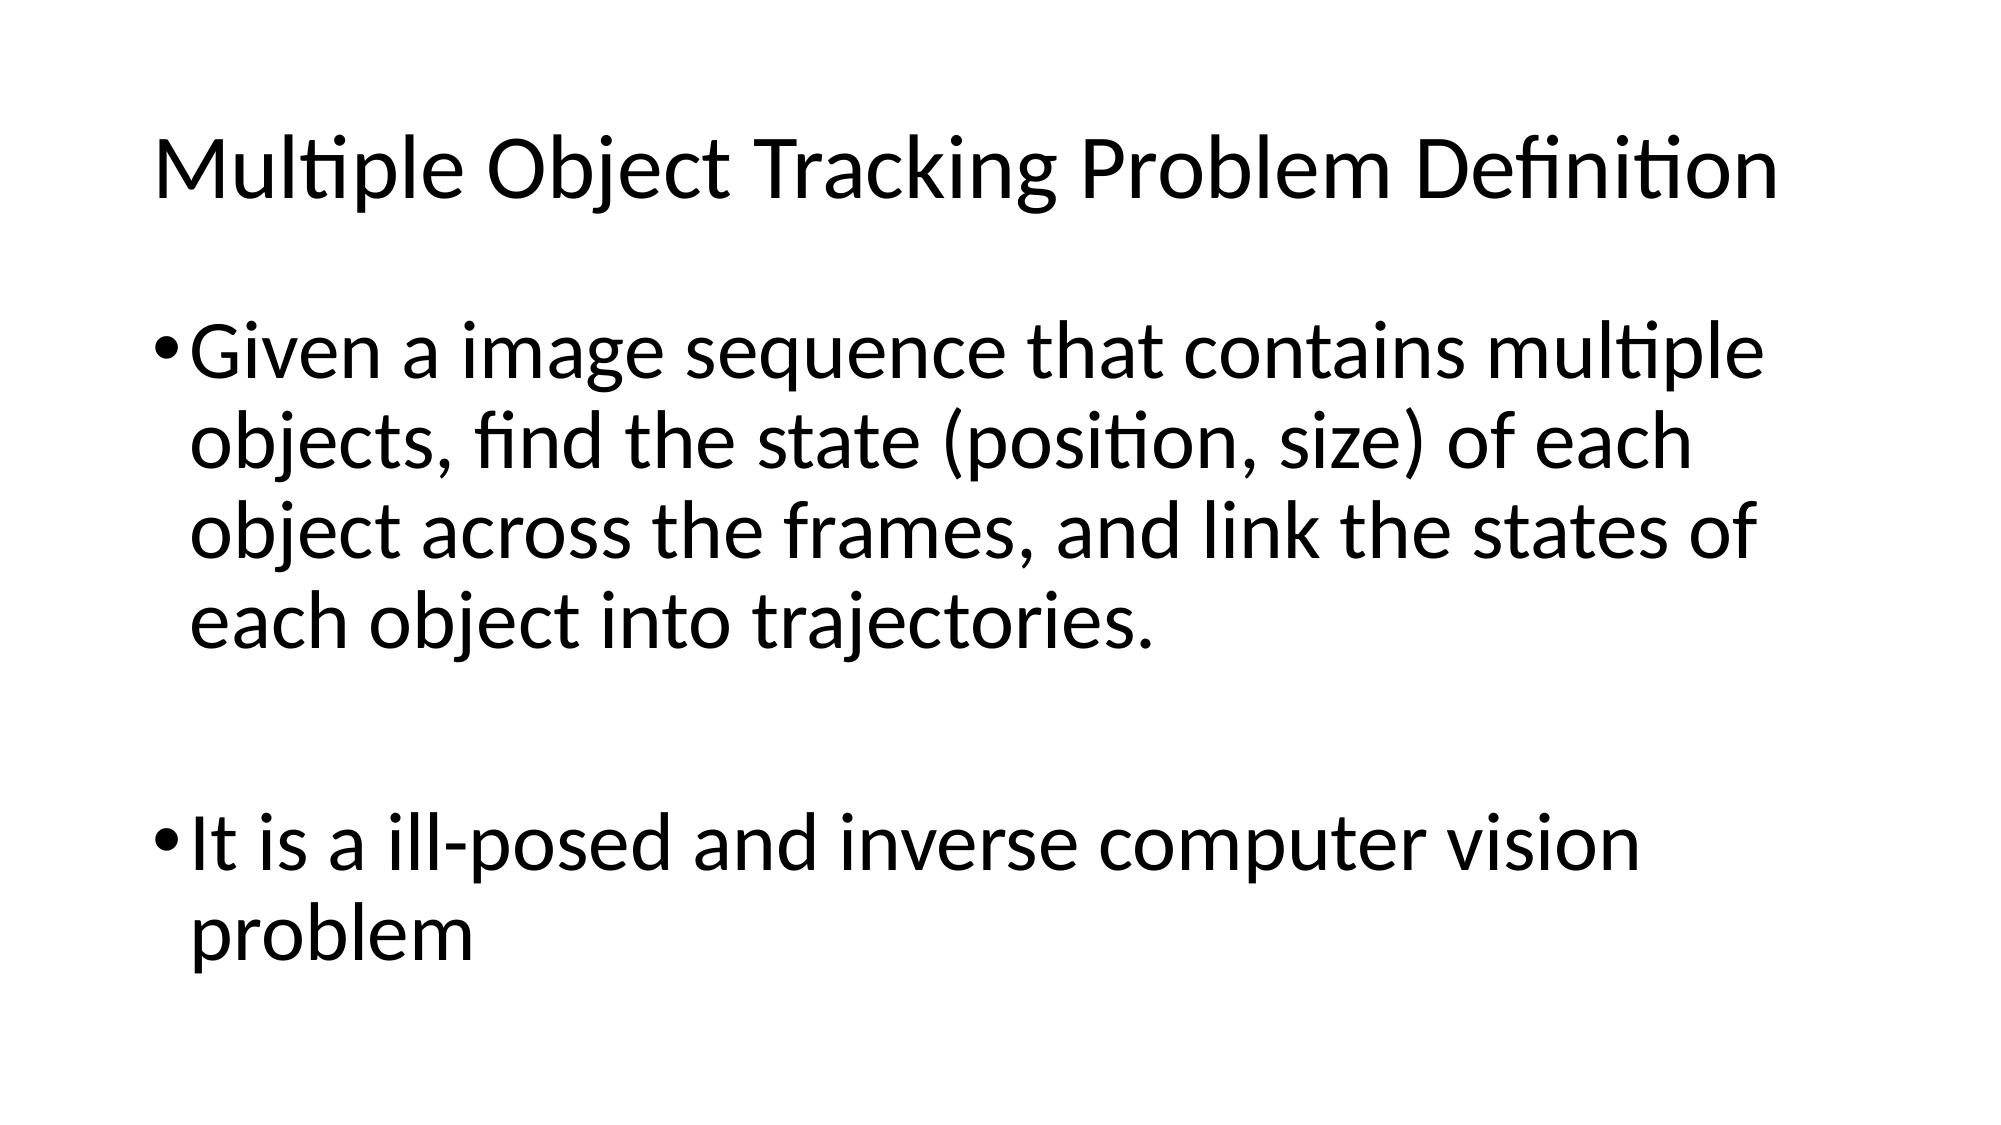

# Multiple Object Tracking Problem Definition
Given a image sequence that contains multiple objects, find the state (position, size) of each object across the frames, and link the states of each object into trajectories.

It is a ill-posed and inverse computer vision problem